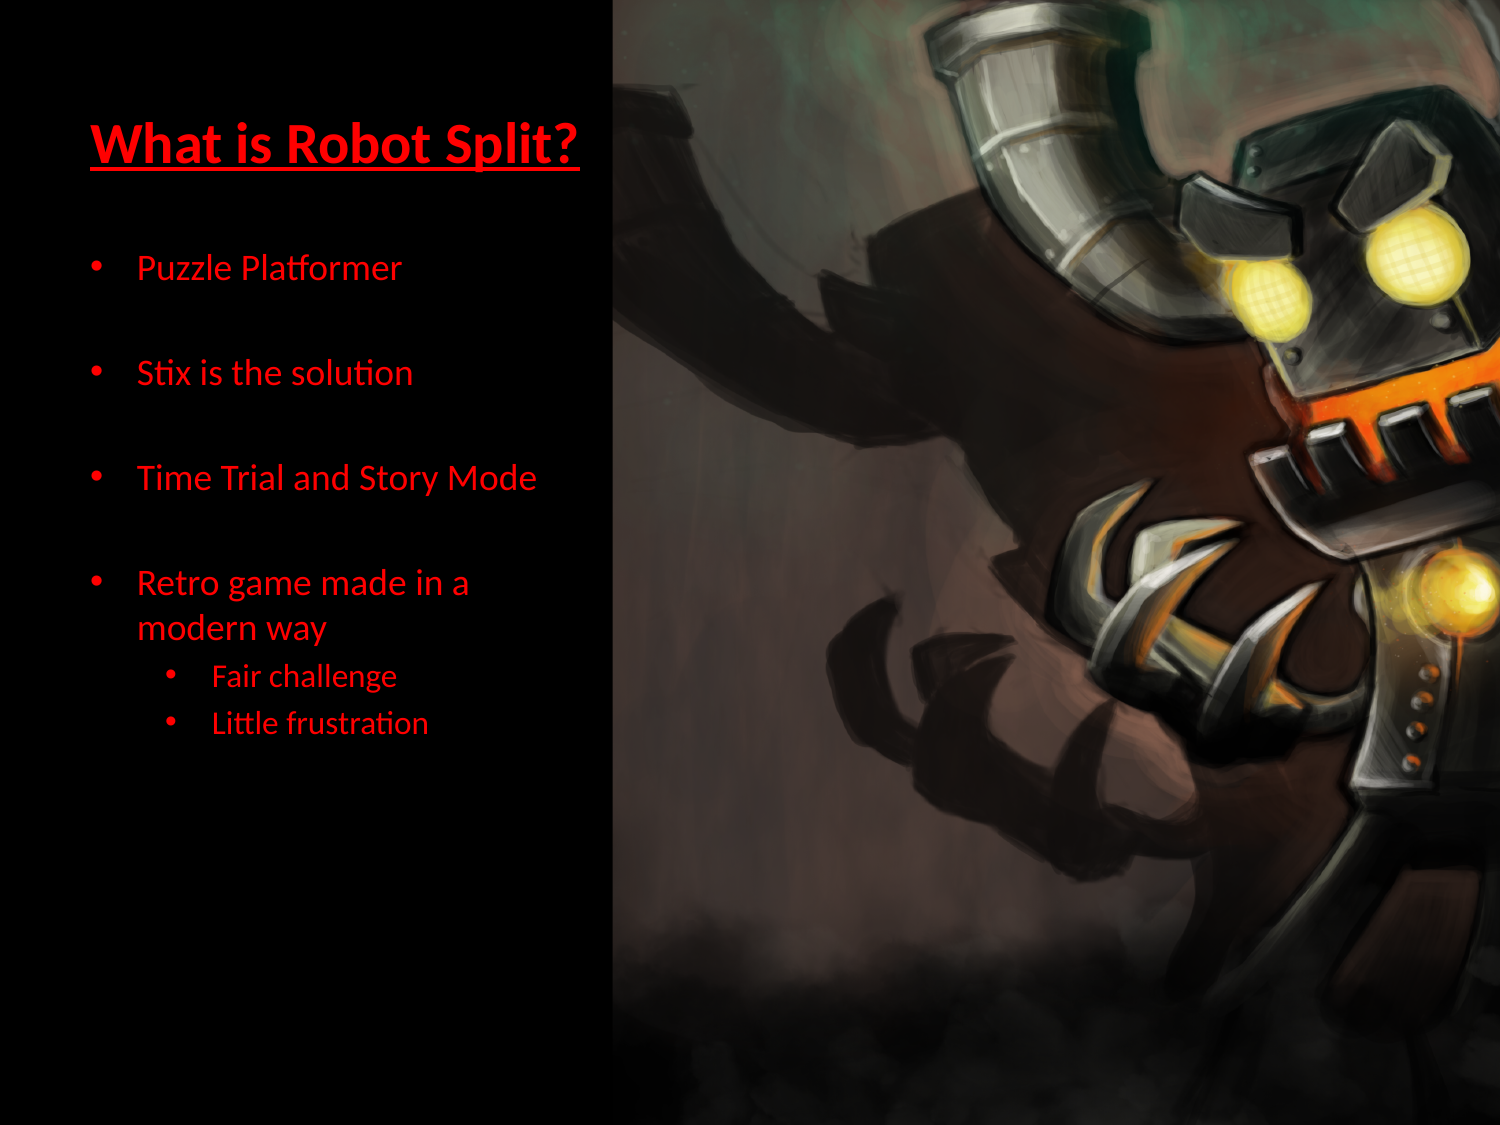

# What is Robot Split?

Puzzle Platformer

Stix is the solution

Time Trial and Story Mode

Retro game made in a modern way
Fair challenge
Little frustration